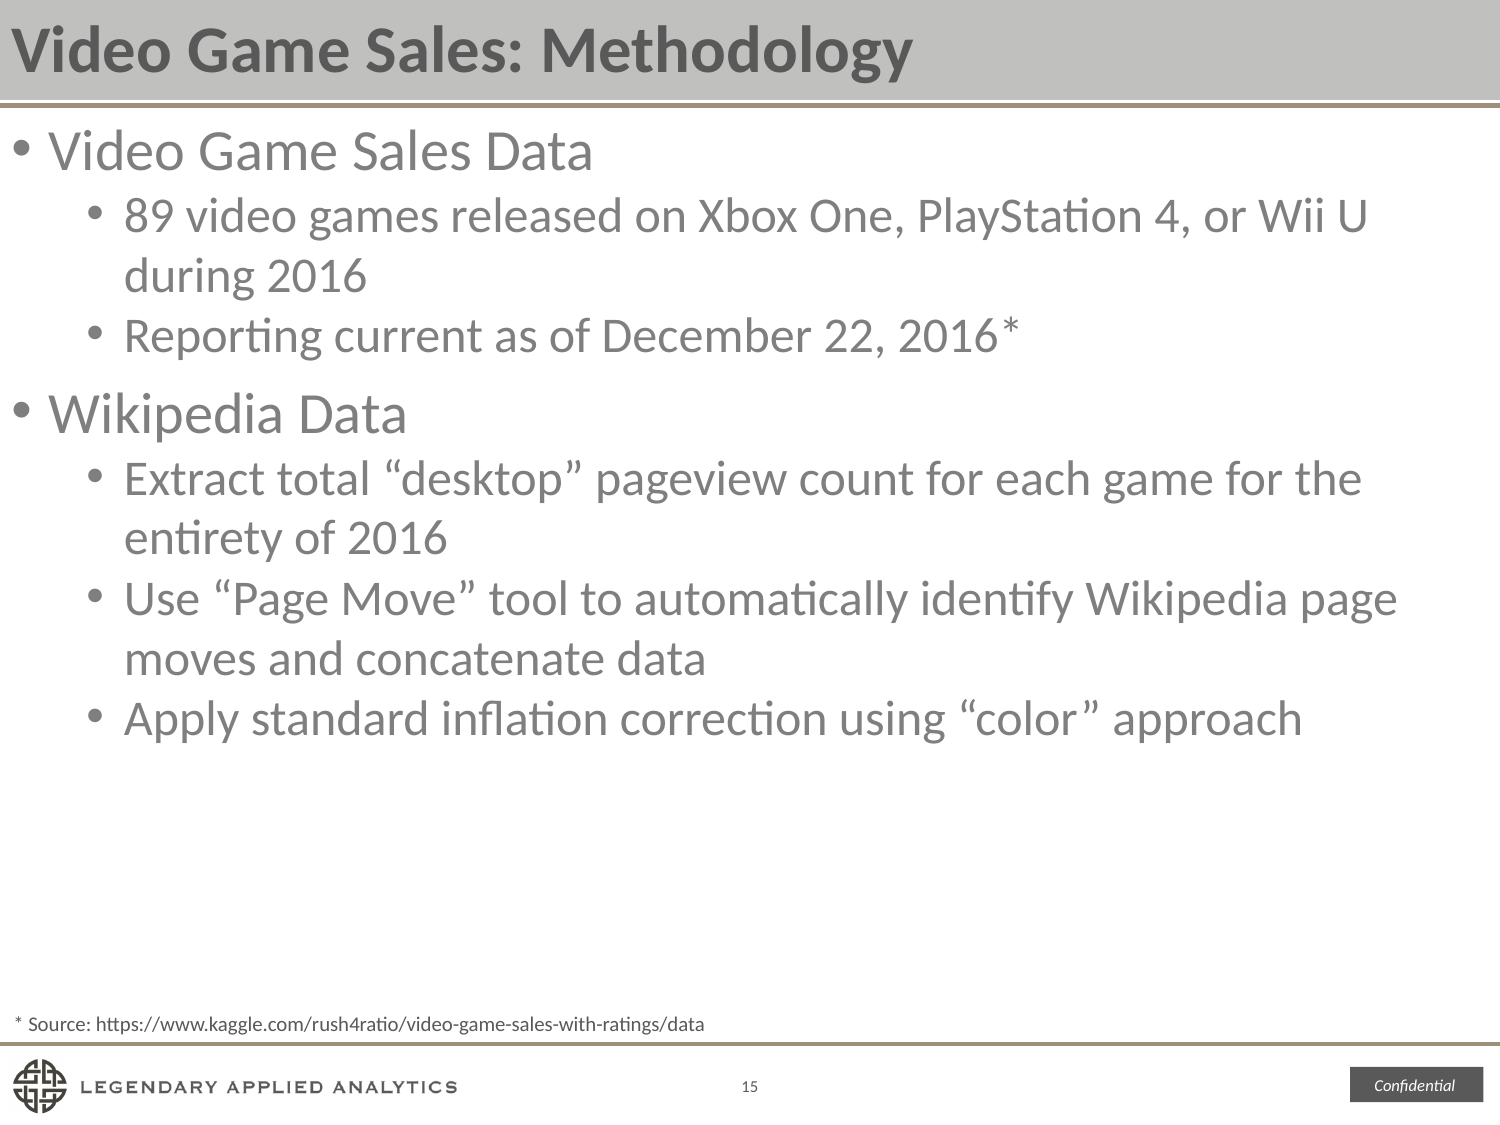

# Video Game Sales: Methodology
Video Game Sales Data
89 video games released on Xbox One, PlayStation 4, or Wii U during 2016
Reporting current as of December 22, 2016*
Wikipedia Data
Extract total “desktop” pageview count for each game for the entirety of 2016
Use “Page Move” tool to automatically identify Wikipedia page moves and concatenate data
Apply standard inflation correction using “color” approach

* Source: https://www.kaggle.com/rush4ratio/video-game-sales-with-ratings/data